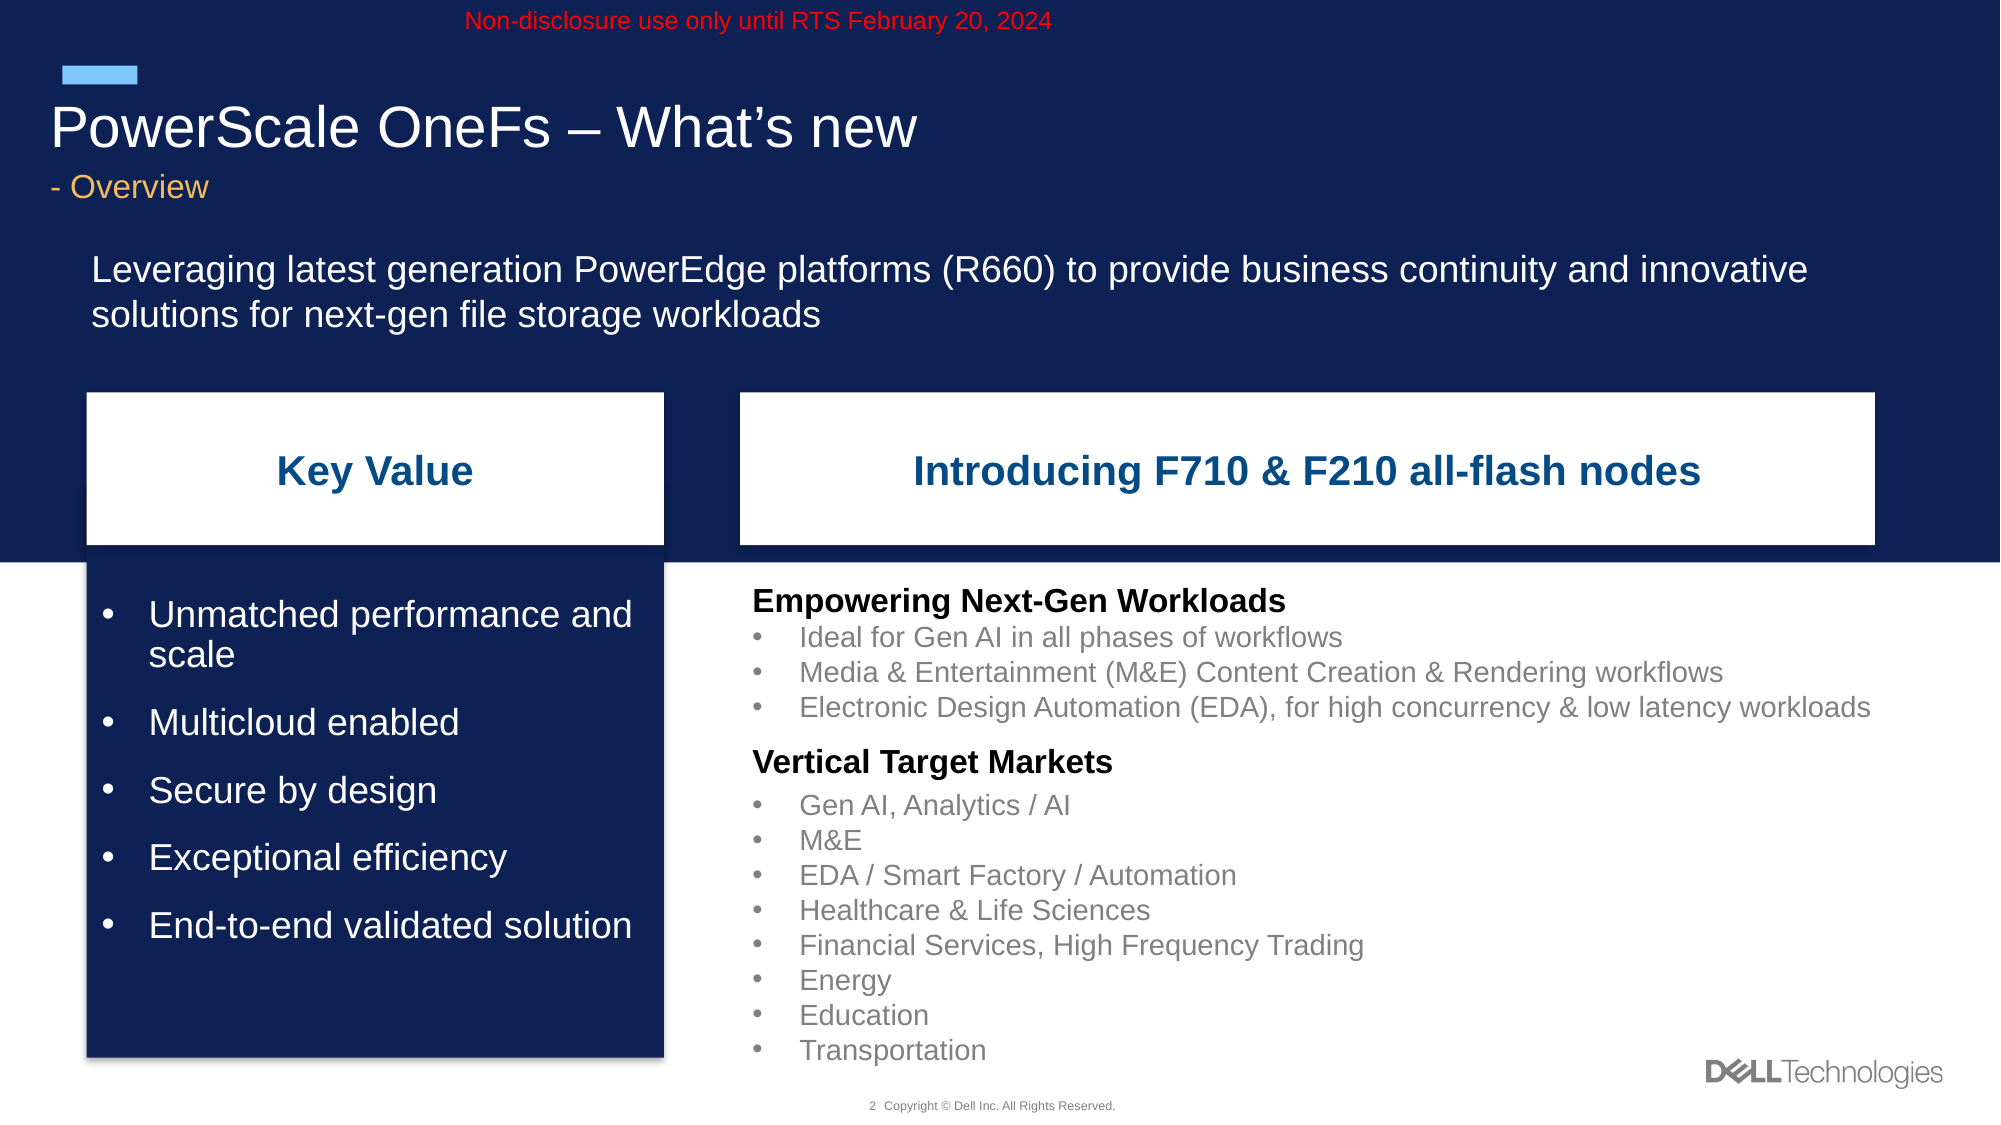

Non-disclosure use only until RTS February 20, 2024
# PowerScale OneFs – What’s new

- Overview
Leveraging latest generation PowerEdge platforms (R660) to provide business continuity and innovative solutions for next-gen file storage workloads
Key Value
Introducing F710 & F210 all-flash nodes
Unmatched performance and scale
Multicloud enabled
Secure by design
Exceptional efficiency
End-to-end validated solution
Empowering Next-Gen Workloads
​Ideal for Gen AI in all phases of workflows
Media & Entertainment (M&E) Content Creation & Rendering workflows
Electronic Design Automation (EDA), for high concurrency & low latency workloads
Vertical Target Markets
Gen AI, Analytics / AI
M&E
EDA / Smart Factory / Automation
Healthcare & Life Sciences
Financial Services, High Frequency Trading
Energy
Education
Transportation